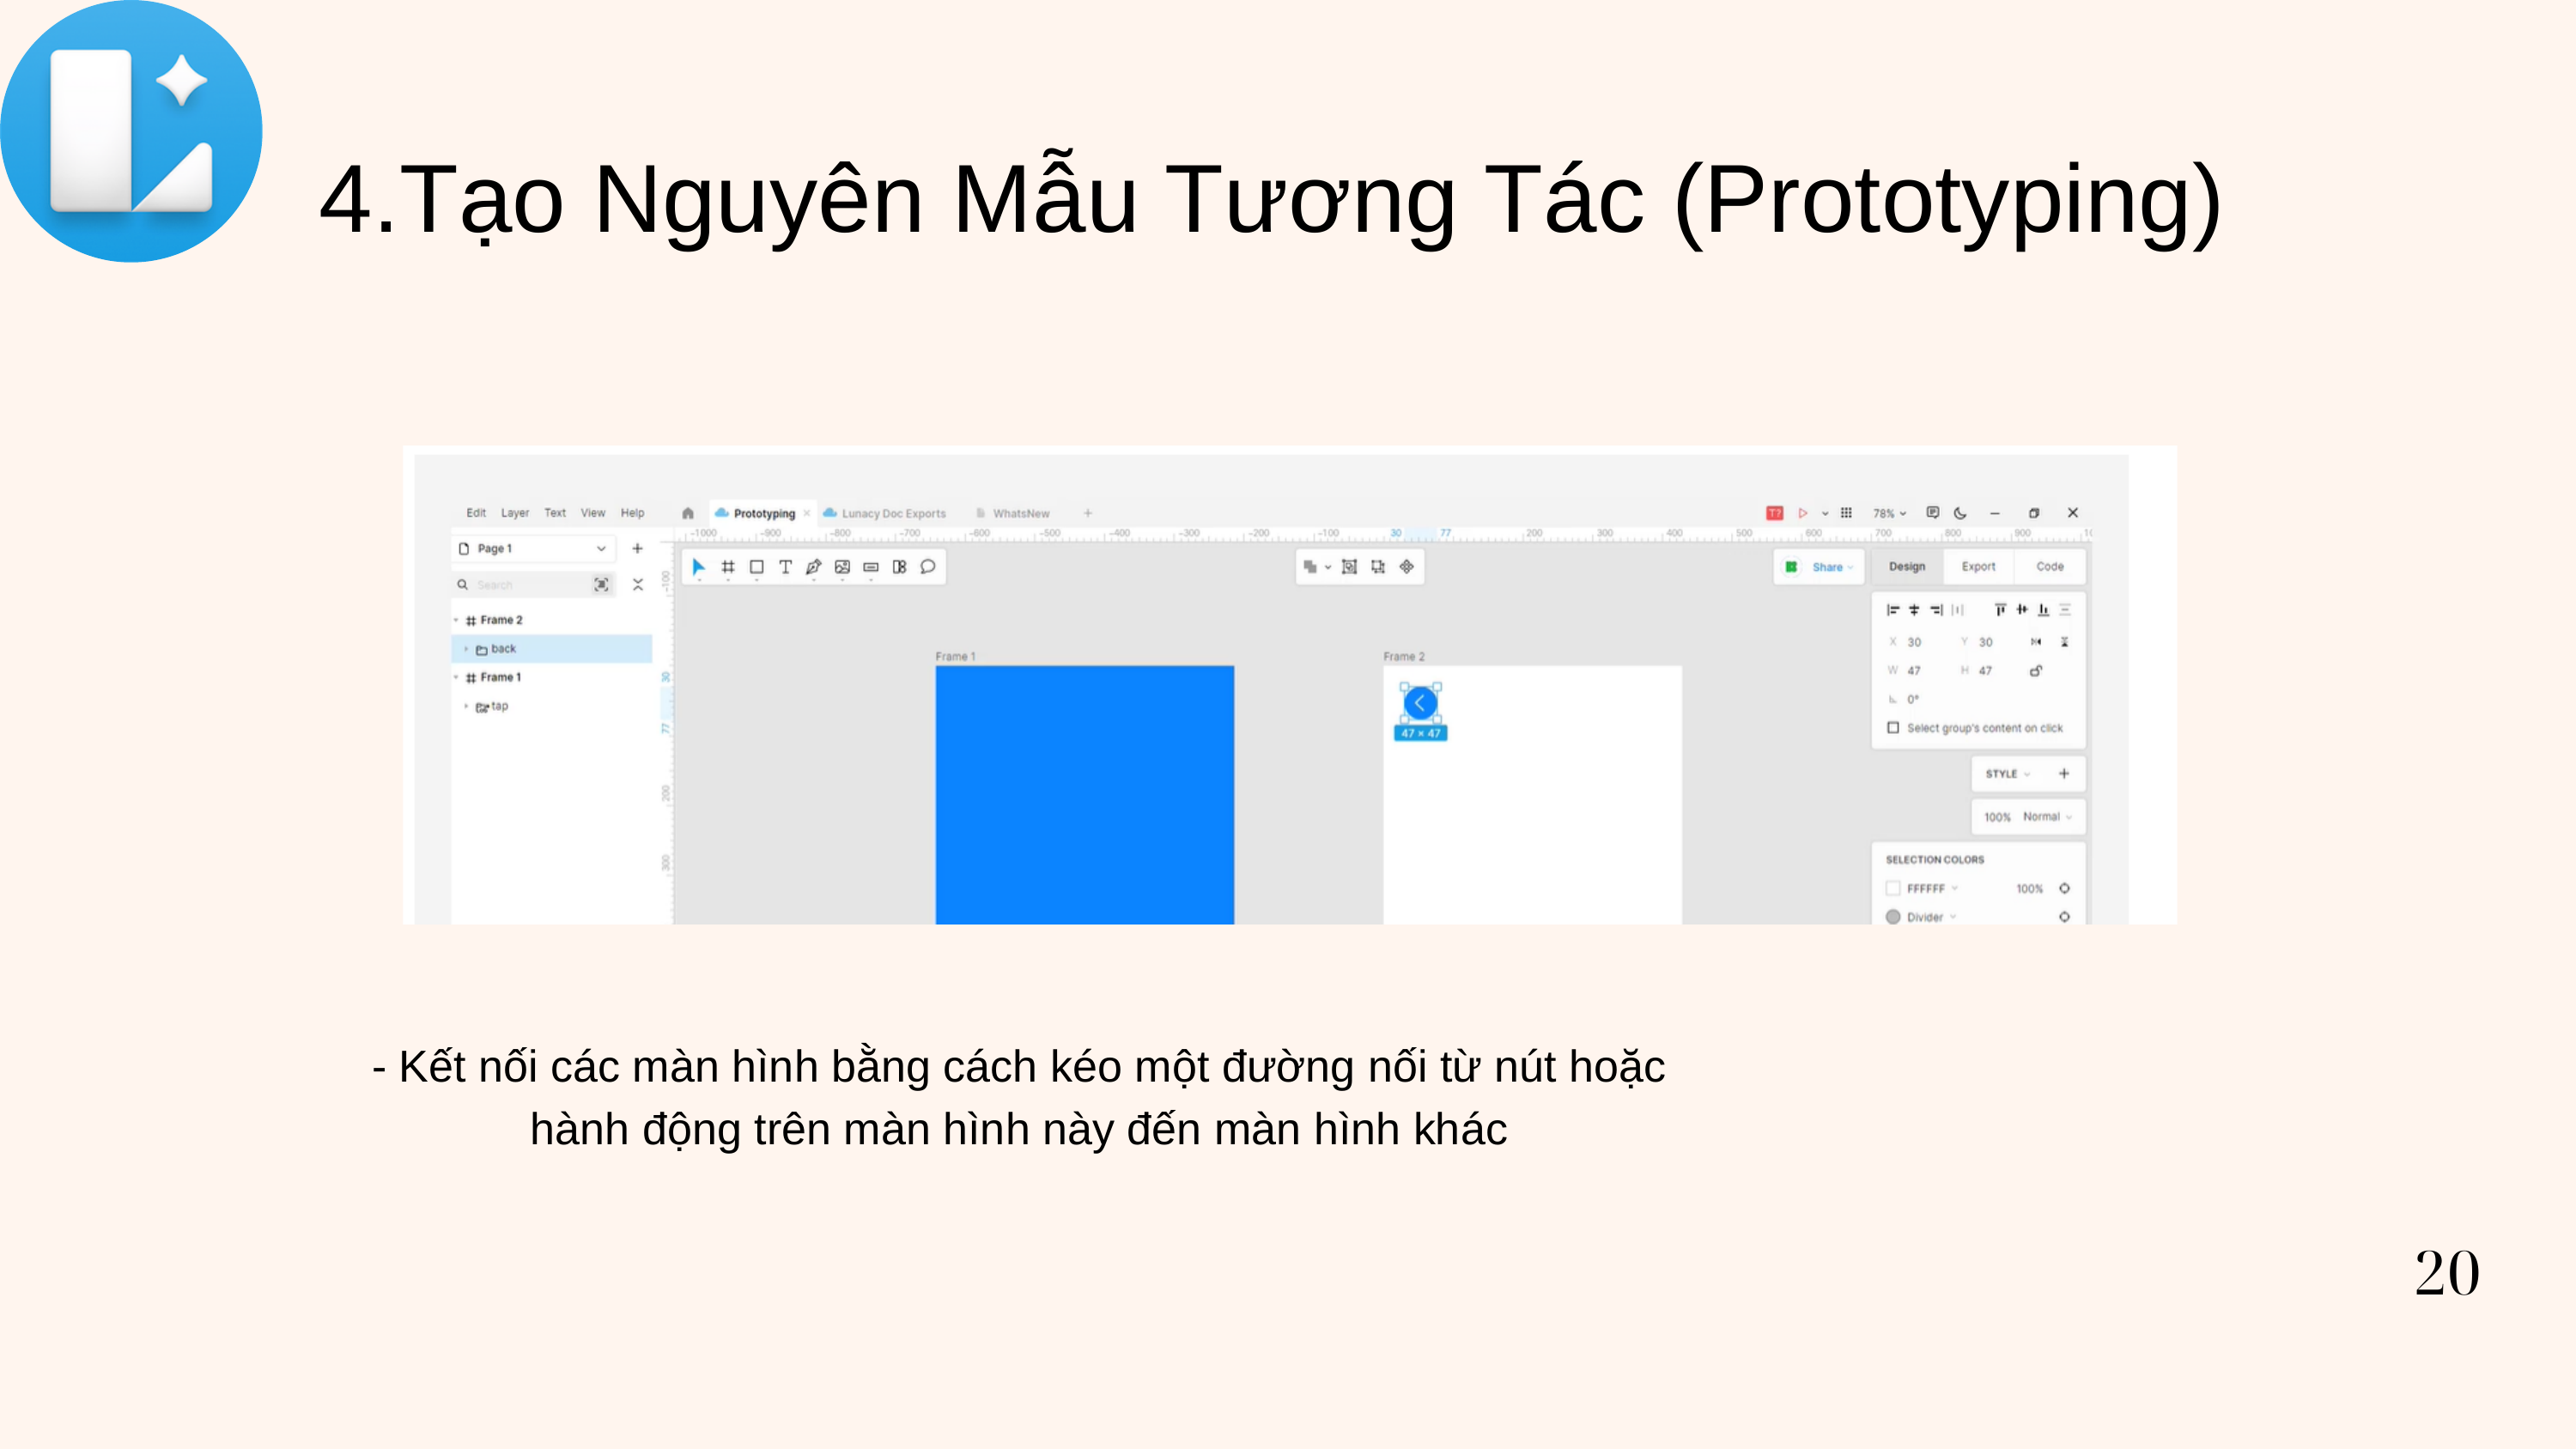

4.Tạo Nguyên Mẫu Tương Tác (Prototyping)

- Kết nối các màn hình bằng cách kéo một đường nối từ nút hoặc hành động trên màn hình này đến màn hình khác
20